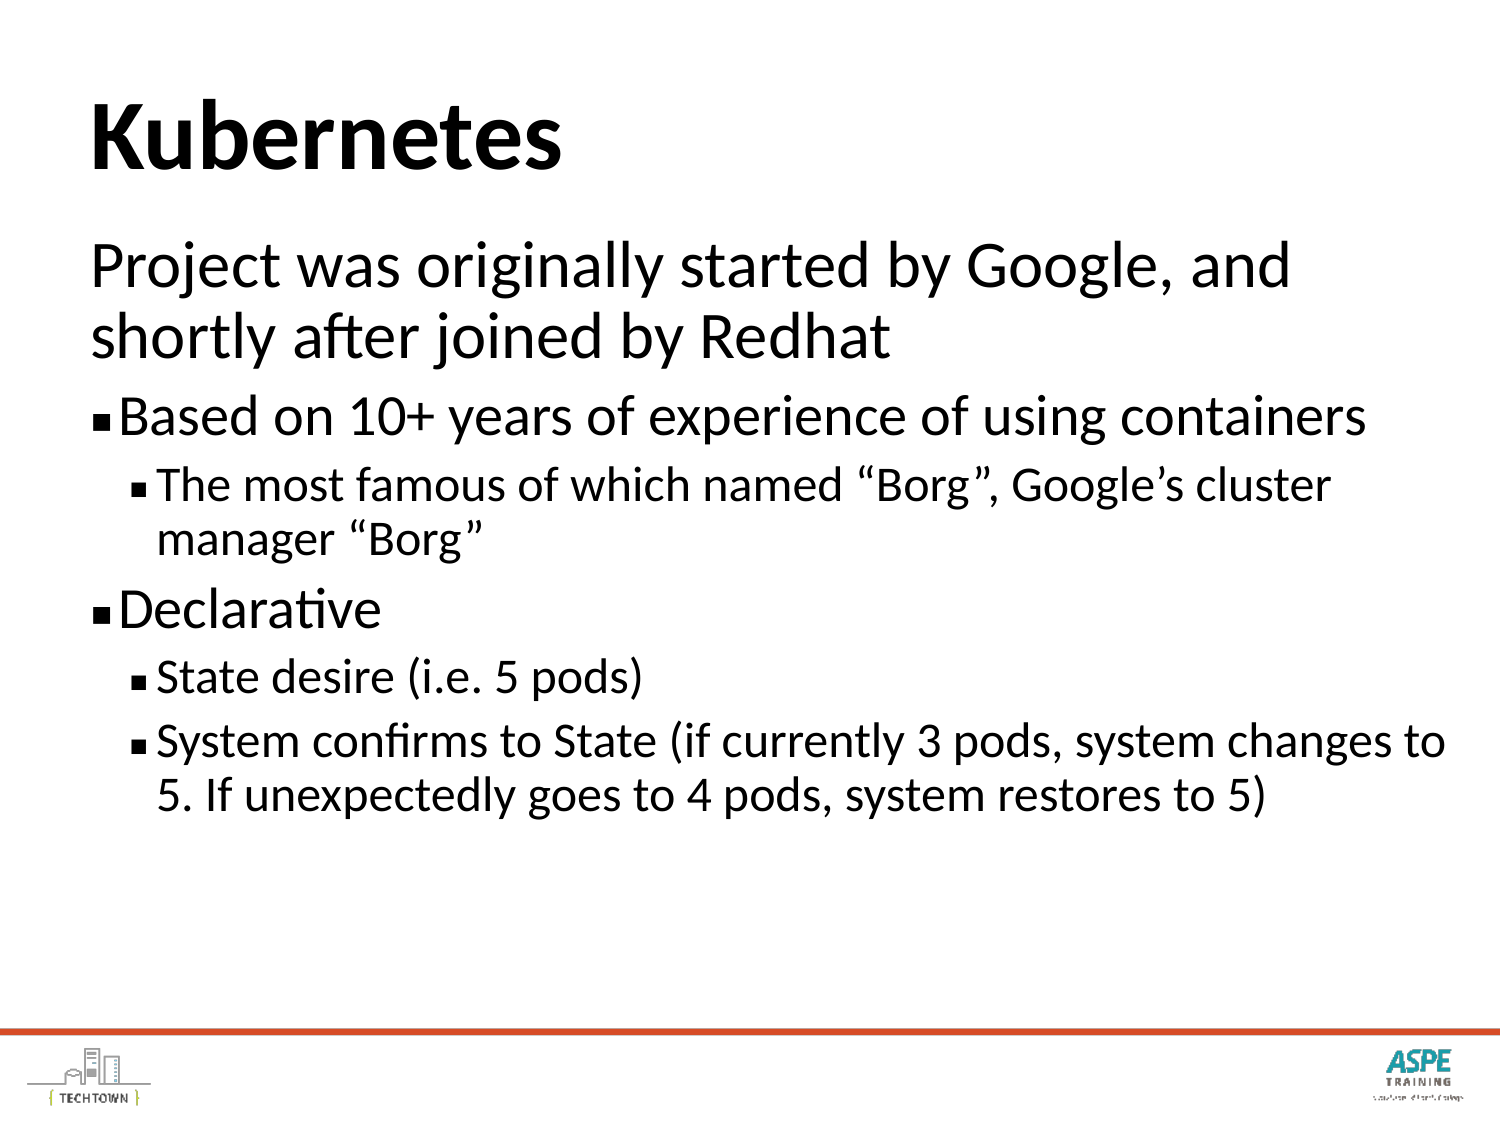

# Kubernetes
Project was originally started by Google, and shortly after joined by Redhat
Based on 10+ years of experience of using containers
The most famous of which named “Borg”, Google’s cluster manager “Borg”
Declarative
State desire (i.e. 5 pods)
System confirms to State (if currently 3 pods, system changes to 5. If unexpectedly goes to 4 pods, system restores to 5)